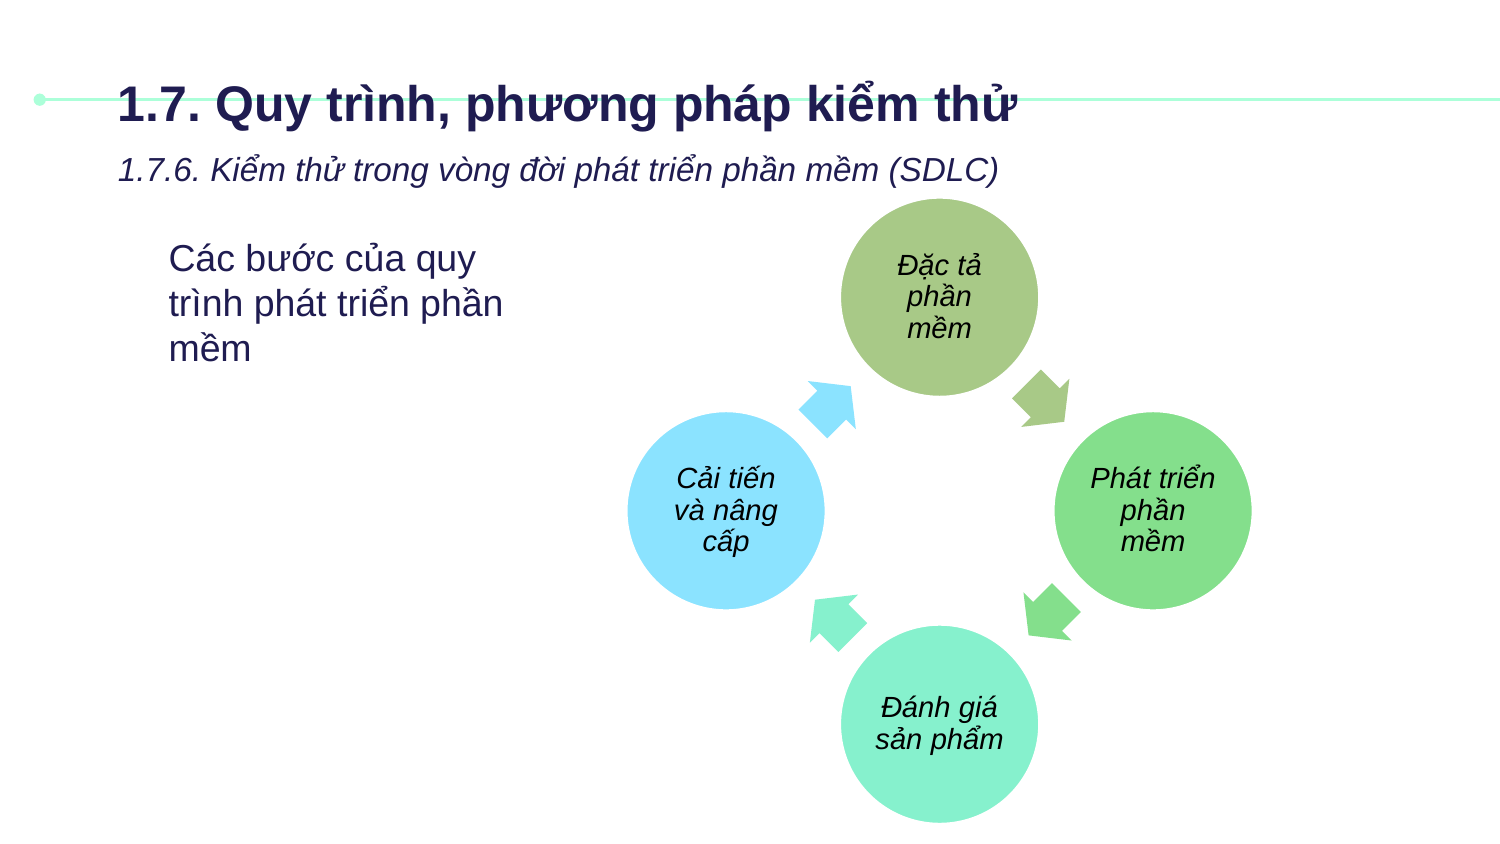

1.7. Quy trình, phương pháp kiểm thử
1.7.6. Kiểm thử trong vòng đời phát triển phần mềm (SDLC)
Đặc tả phần mềm

Phát triển phần mềm

Đánh giá sản phẩm

Cải tiến và nâng cấp

Các bước của quy trình phát triển phần mềm